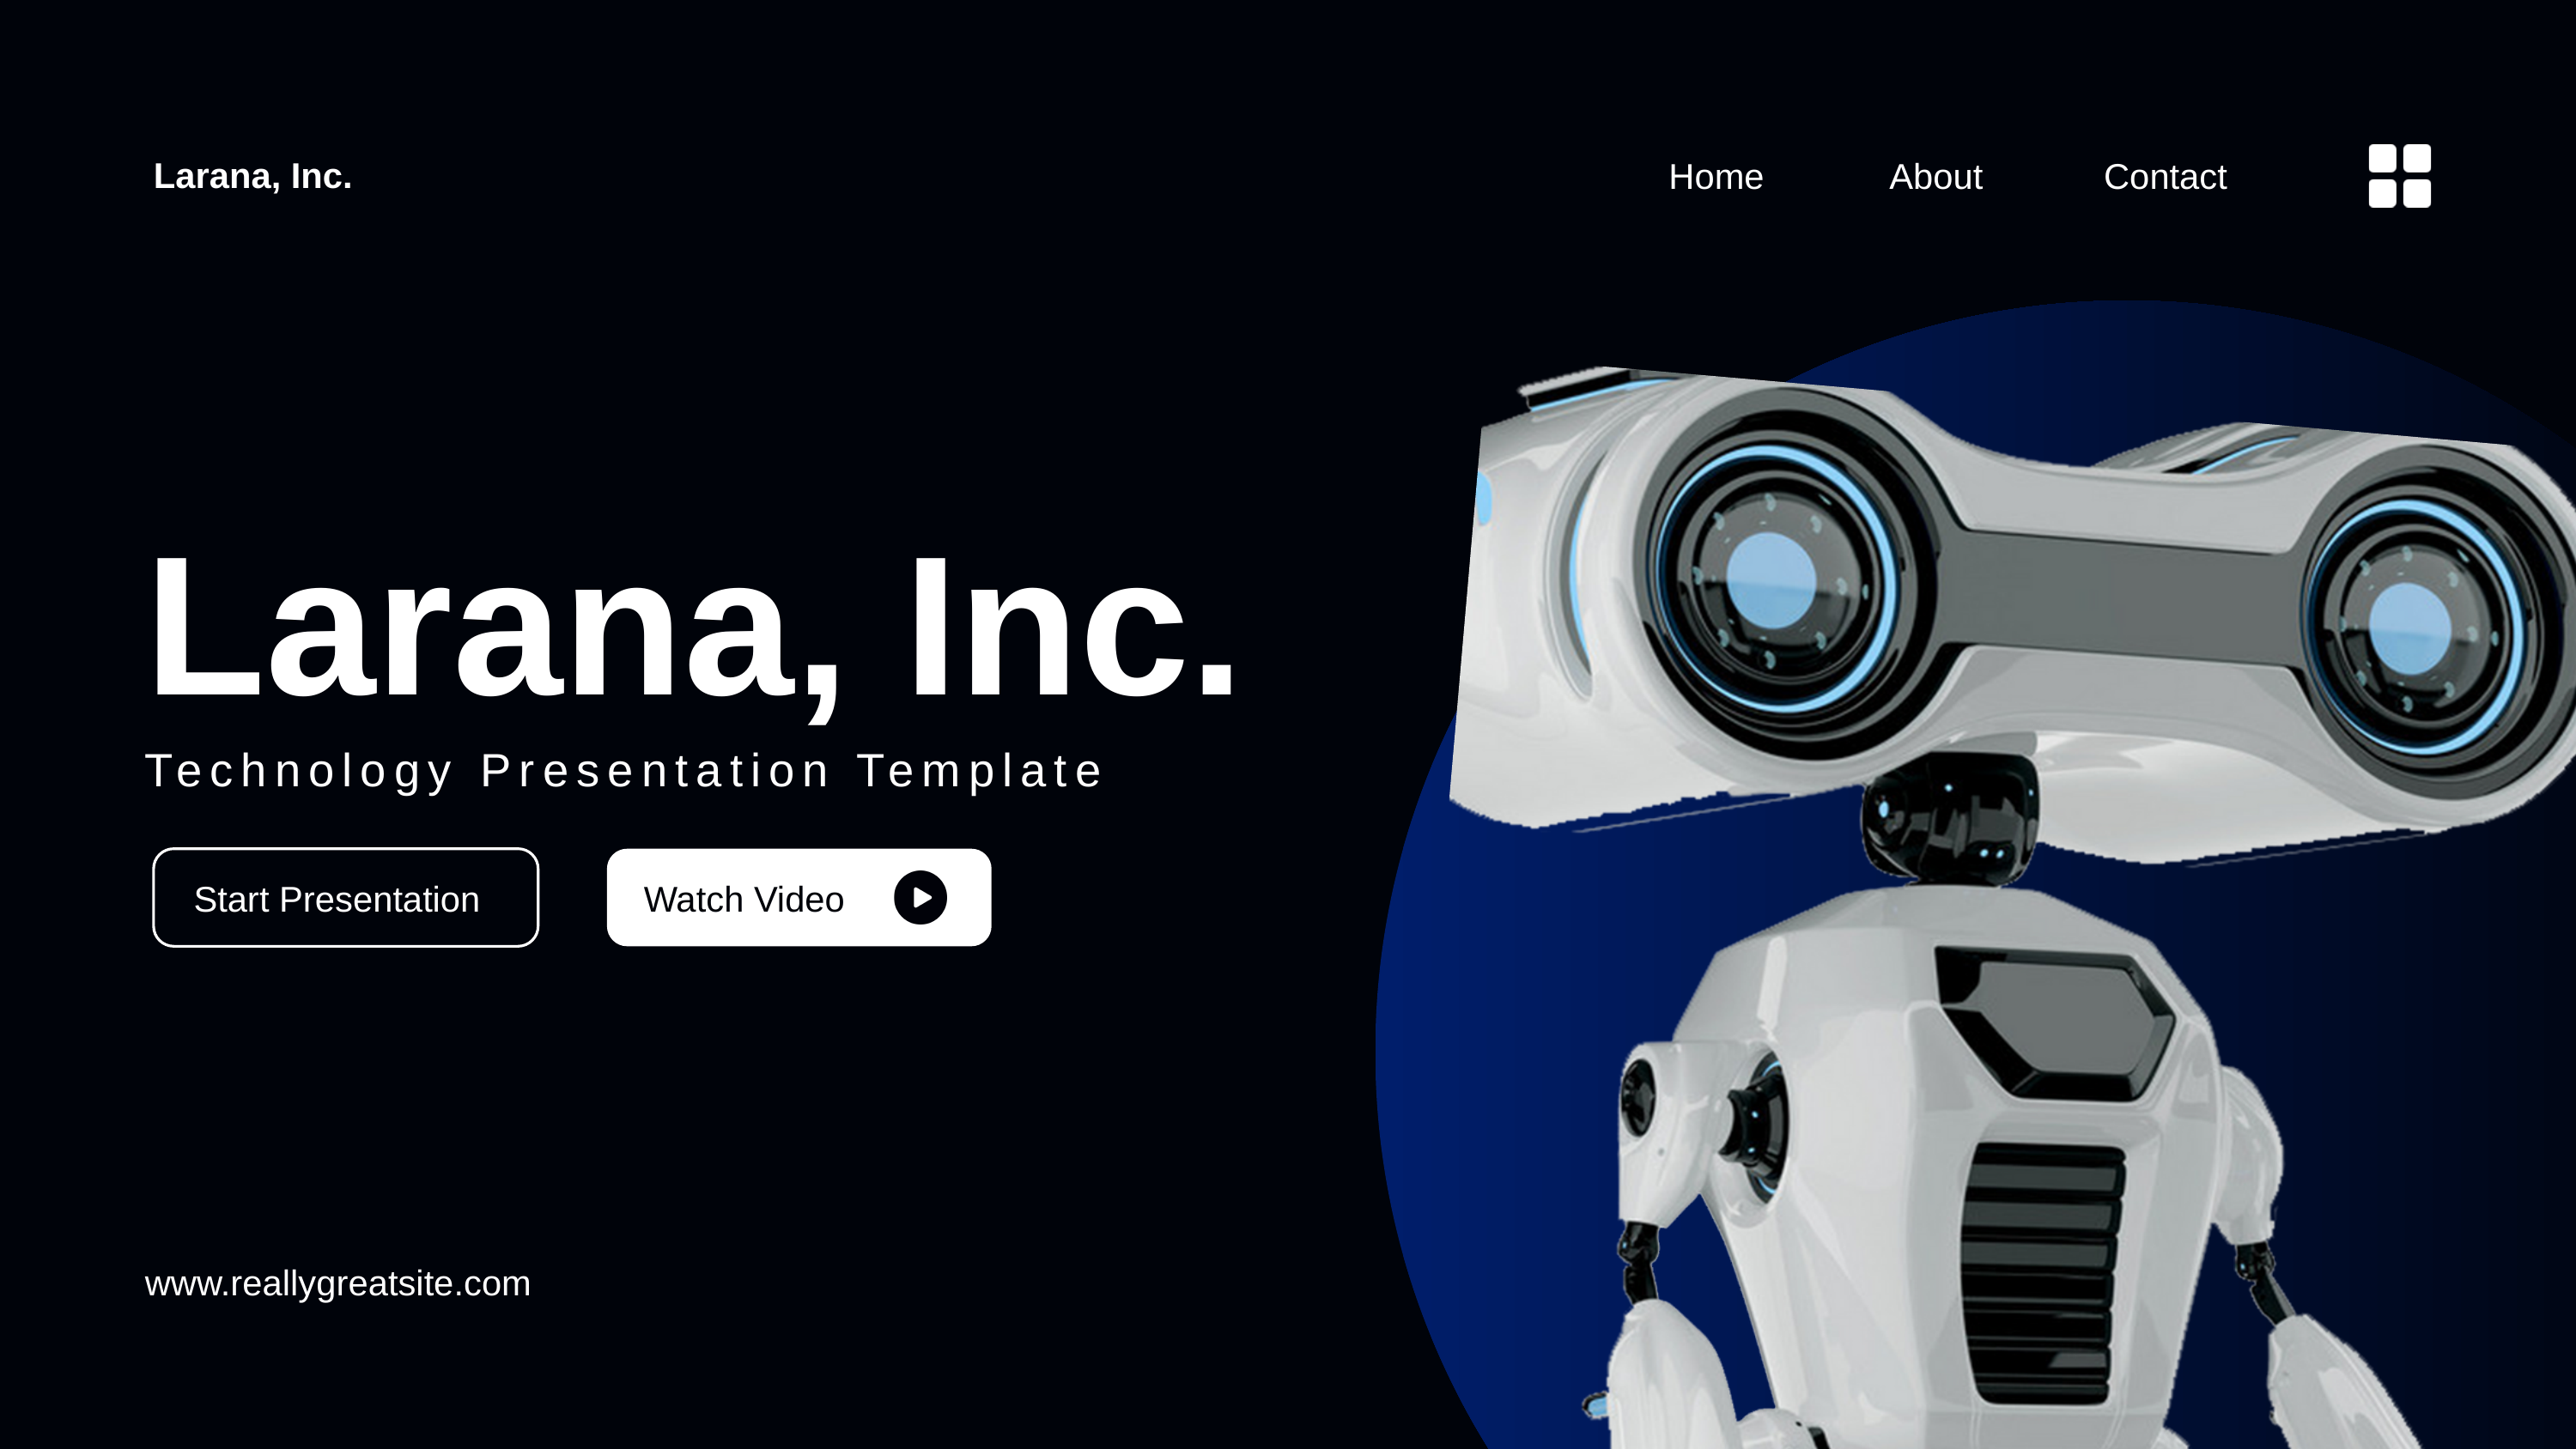

Larana, Inc.
Home
About
Contact

Larana, Inc.
Technology Presentation Template

Start Presentation
Watch Video

www.reallygreatsite.com